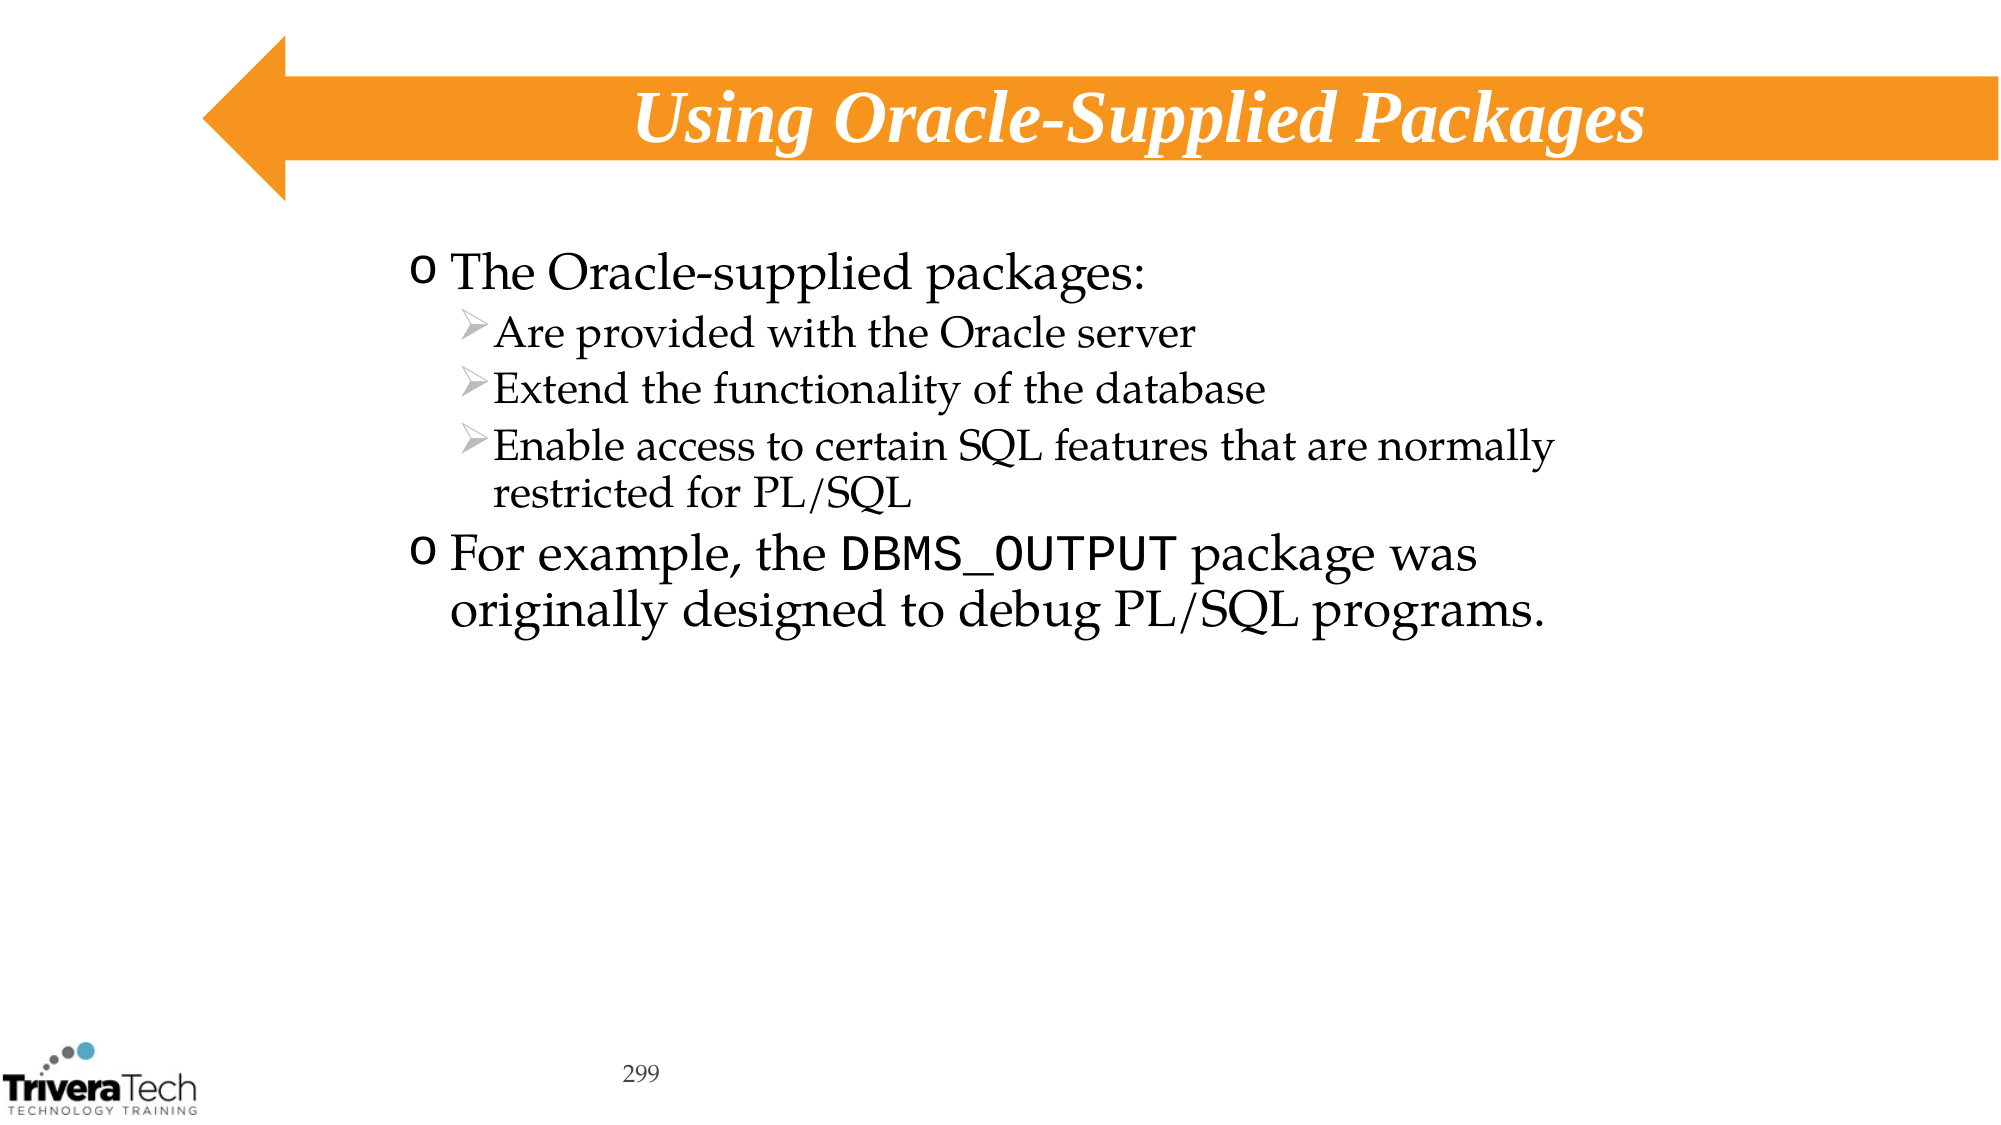

# Using Oracle-Supplied Packages
The Oracle-supplied packages:
Are provided with the Oracle server
Extend the functionality of the database
Enable access to certain SQL features that are normally restricted for PL/SQL
For example, the DBMS_OUTPUT package was originally designed to debug PL/SQL programs.
299